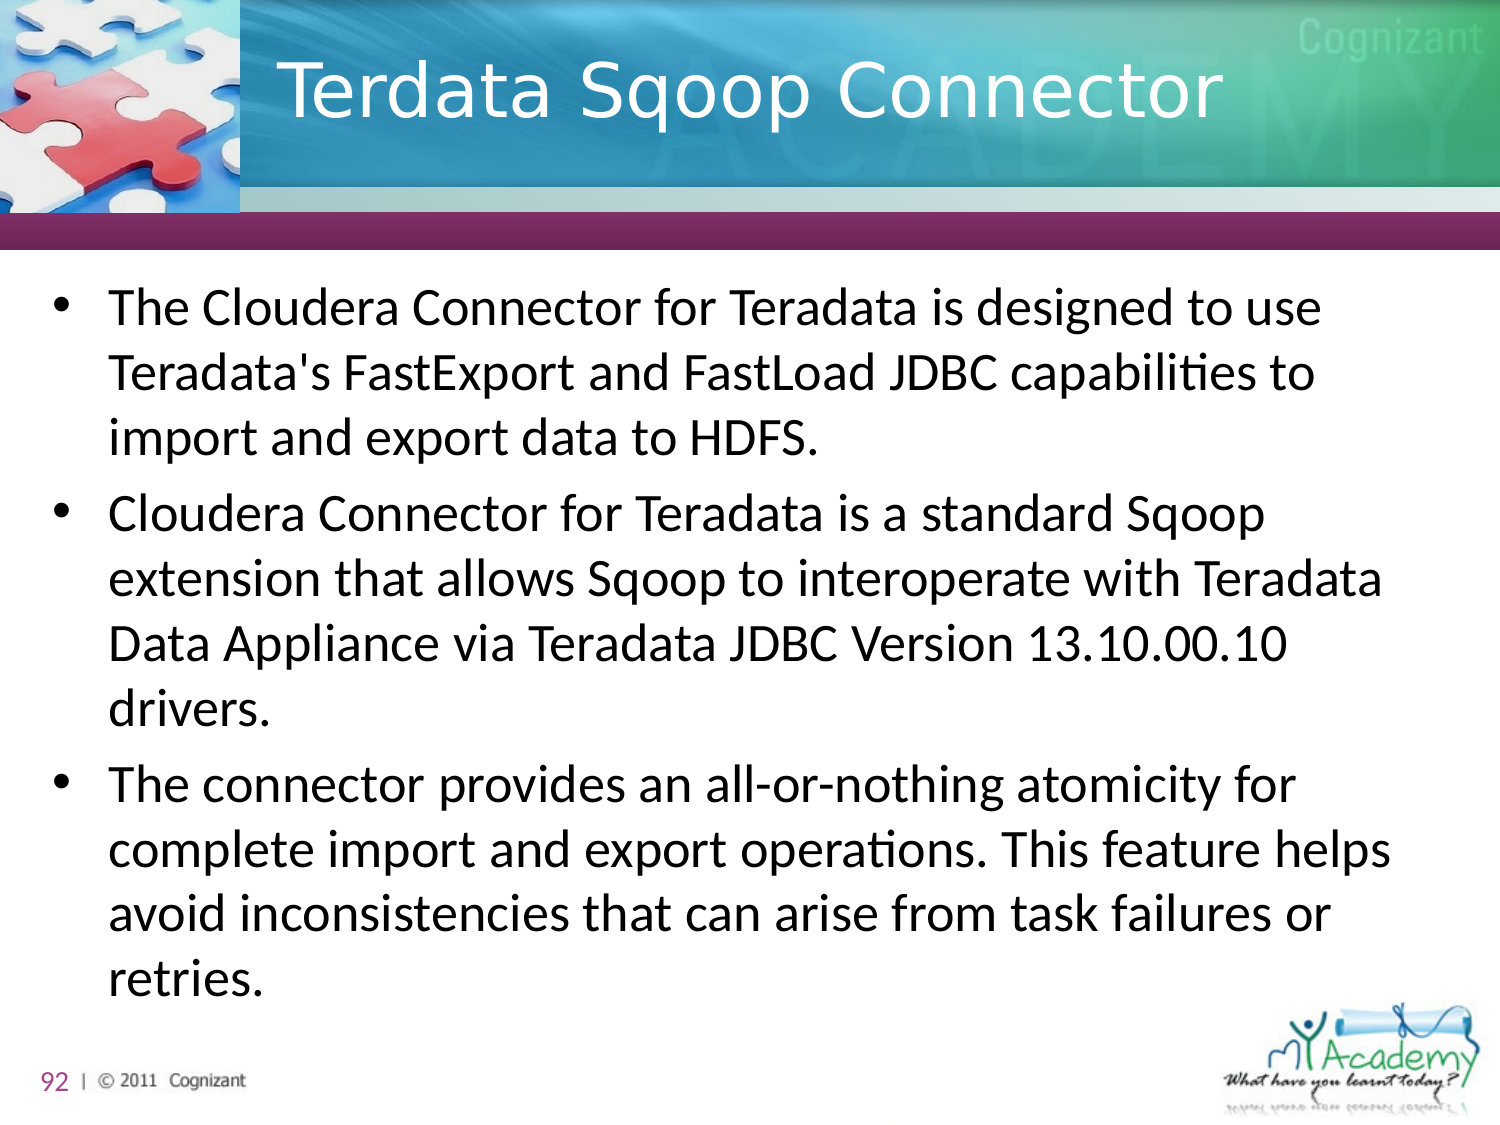

# Terdata Sqoop Connector
The Cloudera Connector for Teradata is designed to use Teradata's FastExport and FastLoad JDBC capabilities to import and export data to HDFS.
Cloudera Connector for Teradata is a standard Sqoop extension that allows Sqoop to interoperate with Teradata Data Appliance via Teradata JDBC Version 13.10.00.10 drivers.
The connector provides an all-or-nothing atomicity for complete import and export operations. This feature helps avoid inconsistencies that can arise from task failures or retries.

92